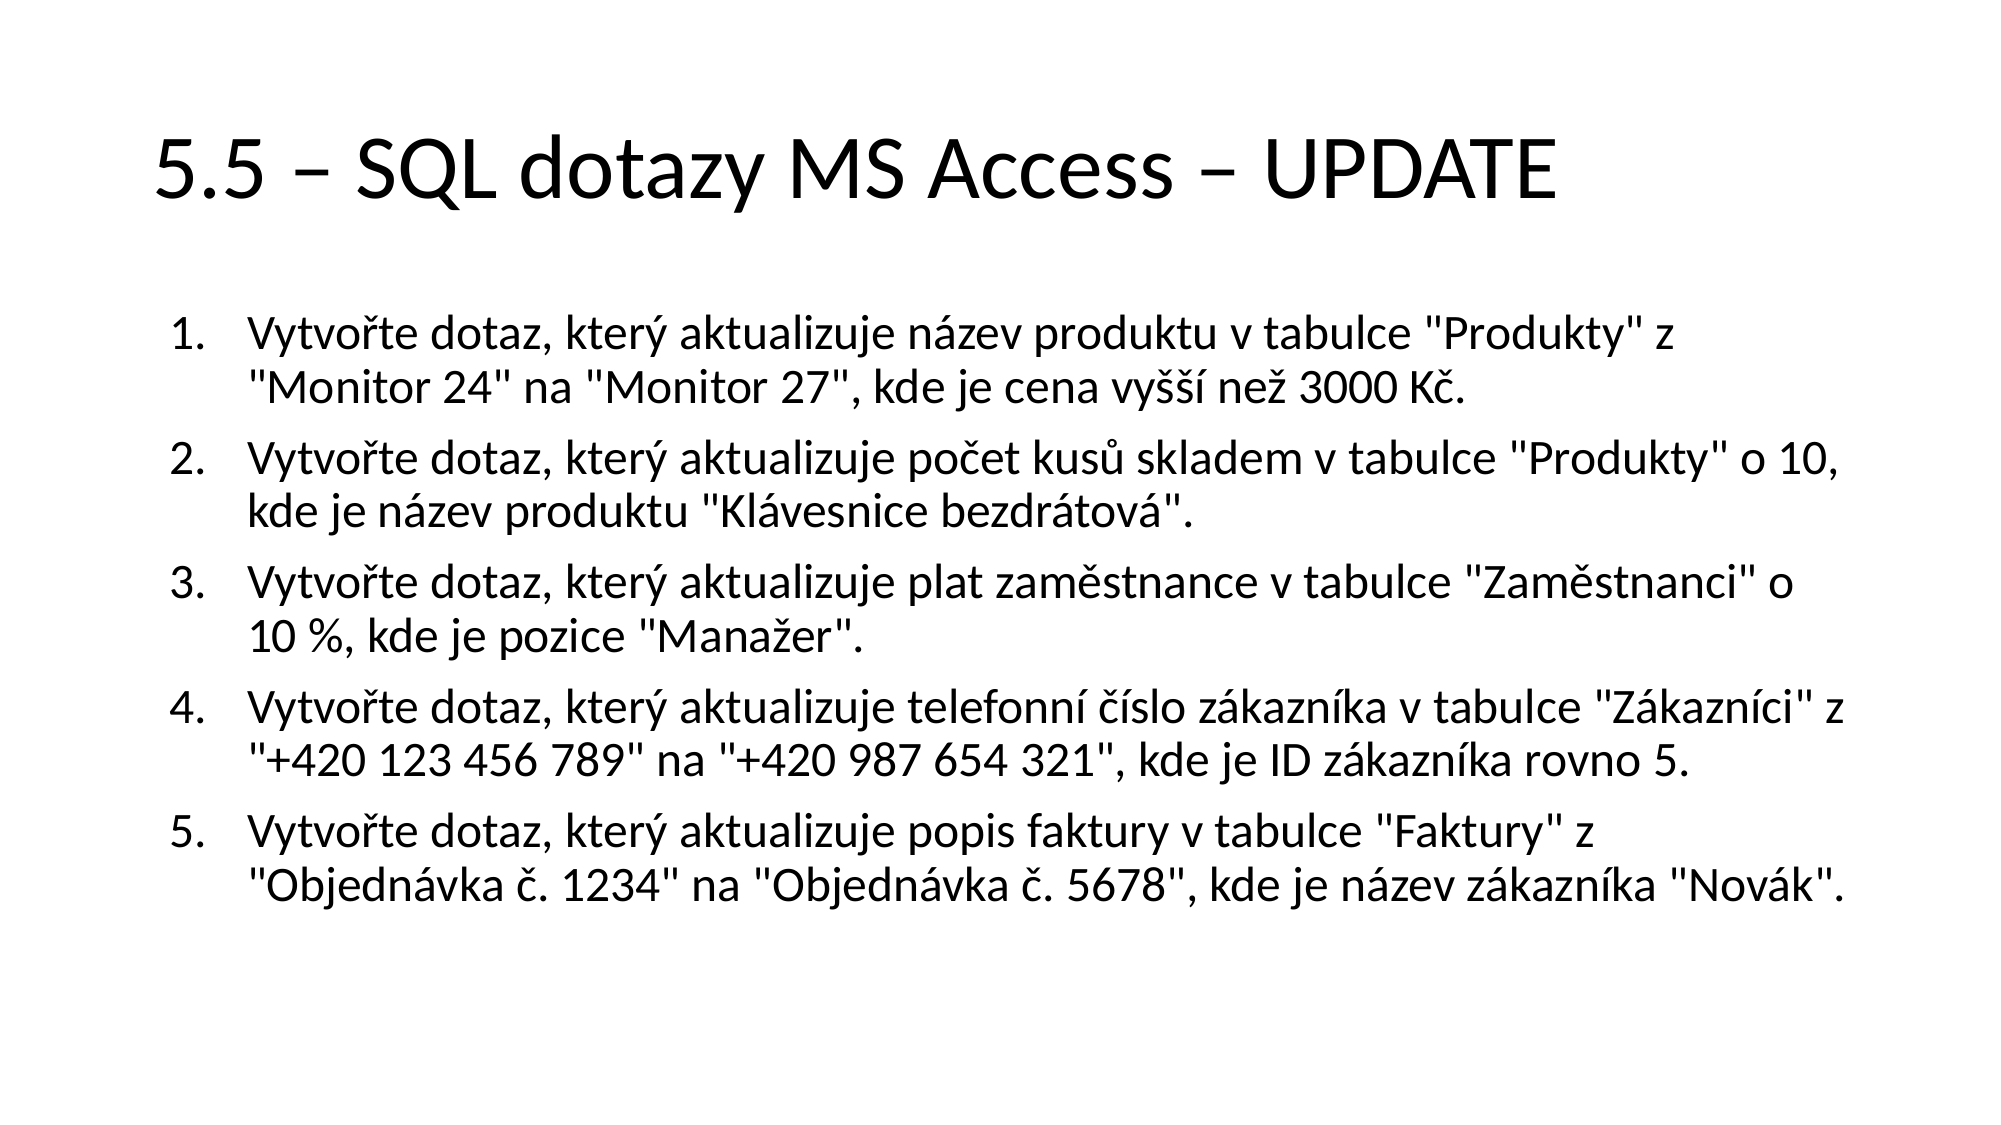

# 5.5 – SQL dotazy MS Access – UPDATE
Vytvořte dotaz, který aktualizuje název produktu v tabulce "Produkty" z "Monitor 24" na "Monitor 27", kde je cena vyšší než 3000 Kč.
Vytvořte dotaz, který aktualizuje počet kusů skladem v tabulce "Produkty" o 10, kde je název produktu "Klávesnice bezdrátová".
Vytvořte dotaz, který aktualizuje plat zaměstnance v tabulce "Zaměstnanci" o 10 %, kde je pozice "Manažer".
Vytvořte dotaz, který aktualizuje telefonní číslo zákazníka v tabulce "Zákazníci" z "+420 123 456 789" na "+420 987 654 321", kde je ID zákazníka rovno 5.
Vytvořte dotaz, který aktualizuje popis faktury v tabulce "Faktury" z "Objednávka č. 1234" na "Objednávka č. 5678", kde je název zákazníka "Novák".